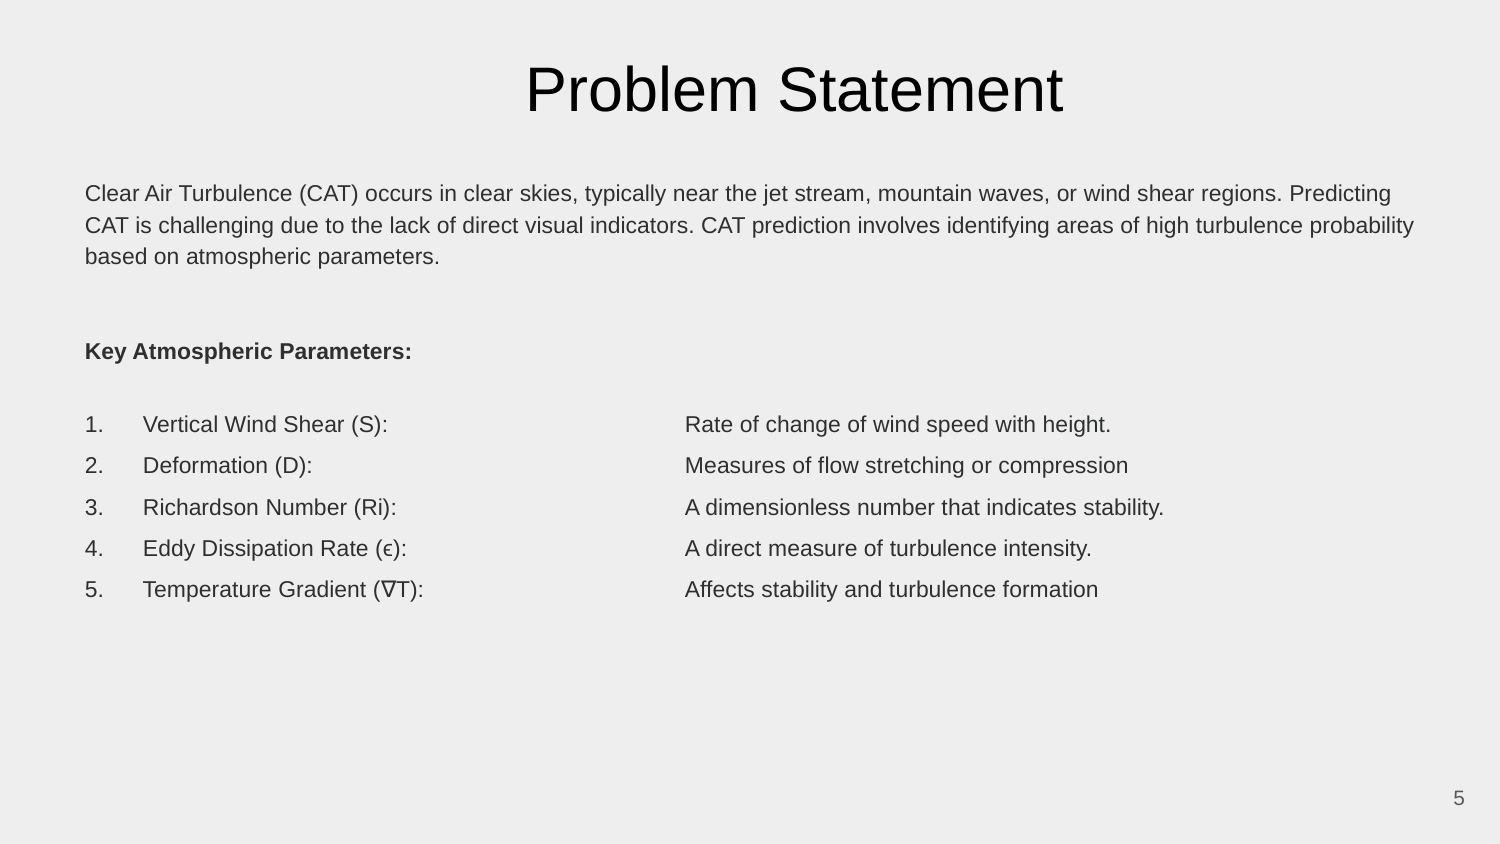

# Problem Statement
Clear Air Turbulence (CAT) occurs in clear skies, typically near the jet stream, mountain waves, or wind shear regions. Predicting CAT is challenging due to the lack of direct visual indicators. CAT prediction involves identifying areas of high turbulence probability based on atmospheric parameters.

Key Atmospheric Parameters:

1.      Vertical Wind Shear (S): 		Rate of change of wind speed with height.
2.      Deformation (D): 			Measures of flow stretching or compression
3.      Richardson Number (Ri): 		A dimensionless number that indicates stability.
4.      Eddy Dissipation Rate (ϵ): 		A direct measure of turbulence intensity.
5.      Temperature Gradient (∇T): 		Affects stability and turbulence formation

5